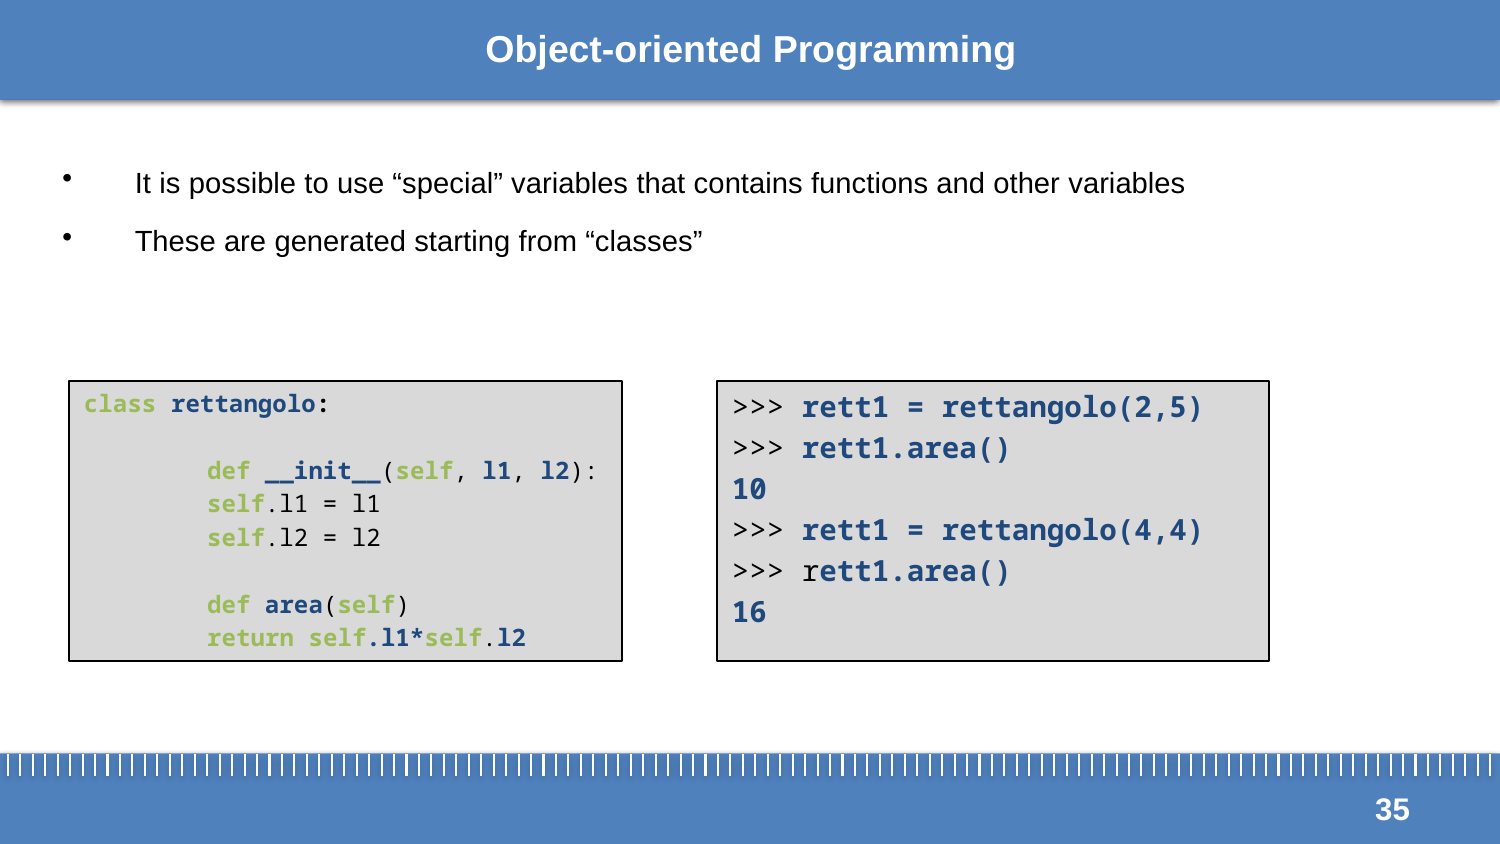

# Object-oriented Programming
It is possible to use “special” variables that contains functions and other variables
These are generated starting from “classes”
class rettangolo:

	def __init__(self, l1, l2):
		self.l1 = l1
		self.l2 = l2

	def area(self)
		return self.l1*self.l2
>>> rett1 = rettangolo(2,5)
>>> rett1.area()
10
>>> rett1 = rettangolo(4,4)
>>> rett1.area()
16
35